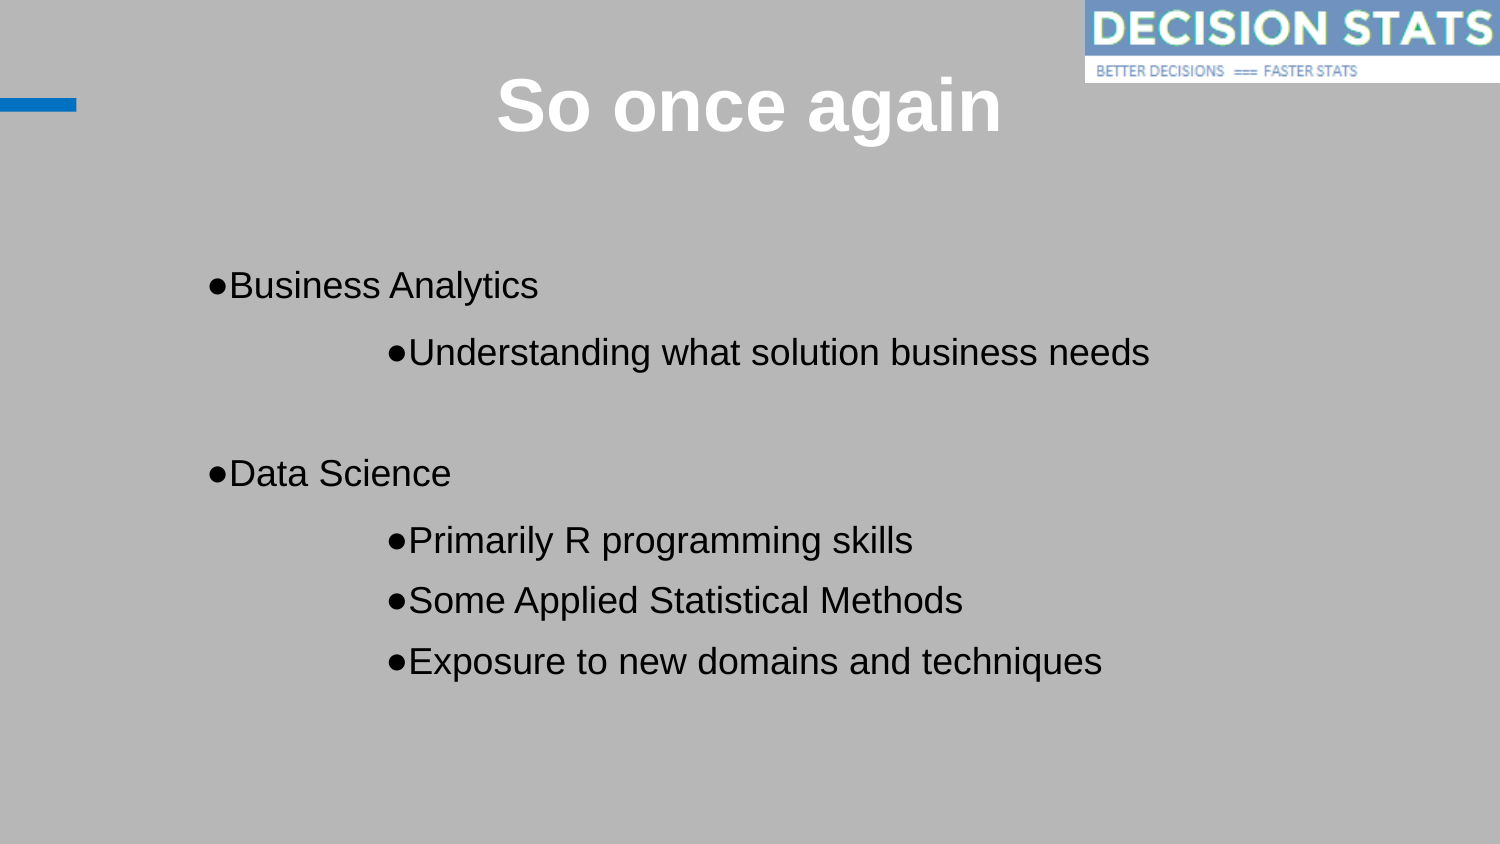

# So once again
Business Analytics
Understanding what solution business needs

Data Science
Primarily R programming skills
Some Applied Statistical Methods
Exposure to new domains and techniques